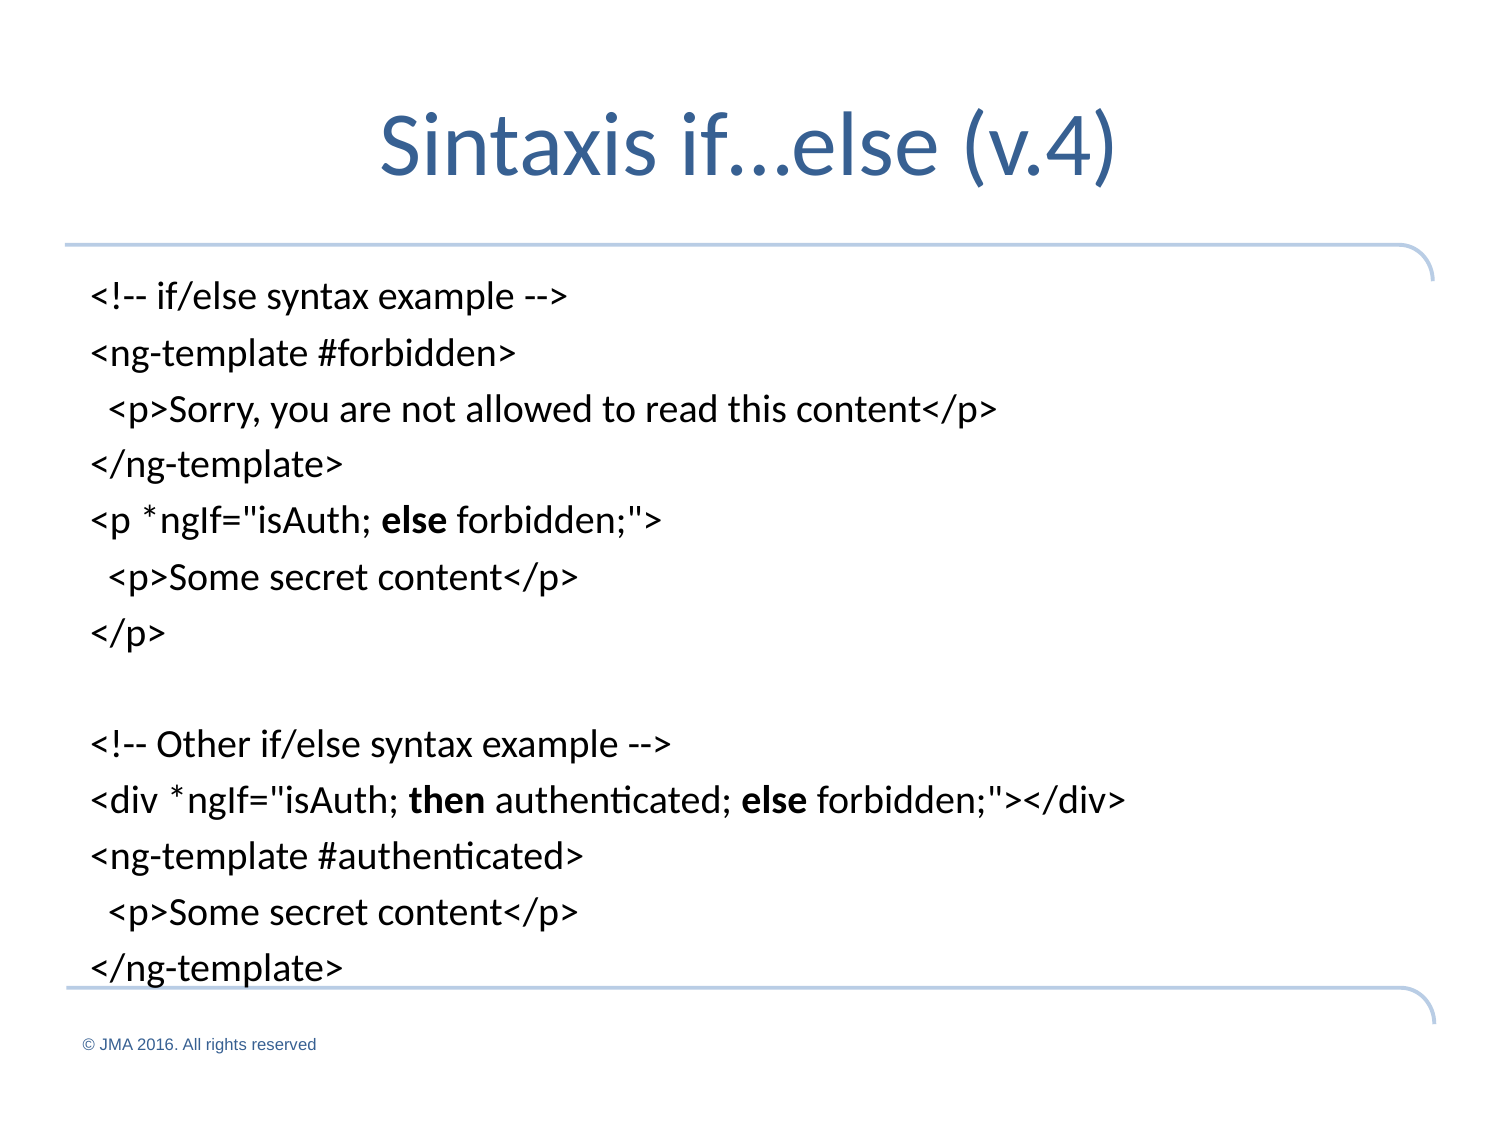

# Sintaxis if…else (v.4)
<!-- if/else syntax example -->
<ng-template #forbidden>
  <p>Sorry, you are not allowed to read this content</p>
</ng-template>
<p *ngIf="isAuth; else forbidden;">
  <p>Some secret content</p>
</p>

<!-- Other if/else syntax example -->
<div *ngIf="isAuth; then authenticated; else forbidden;"></div>
<ng-template #authenticated>
  <p>Some secret content</p>
</ng-template>